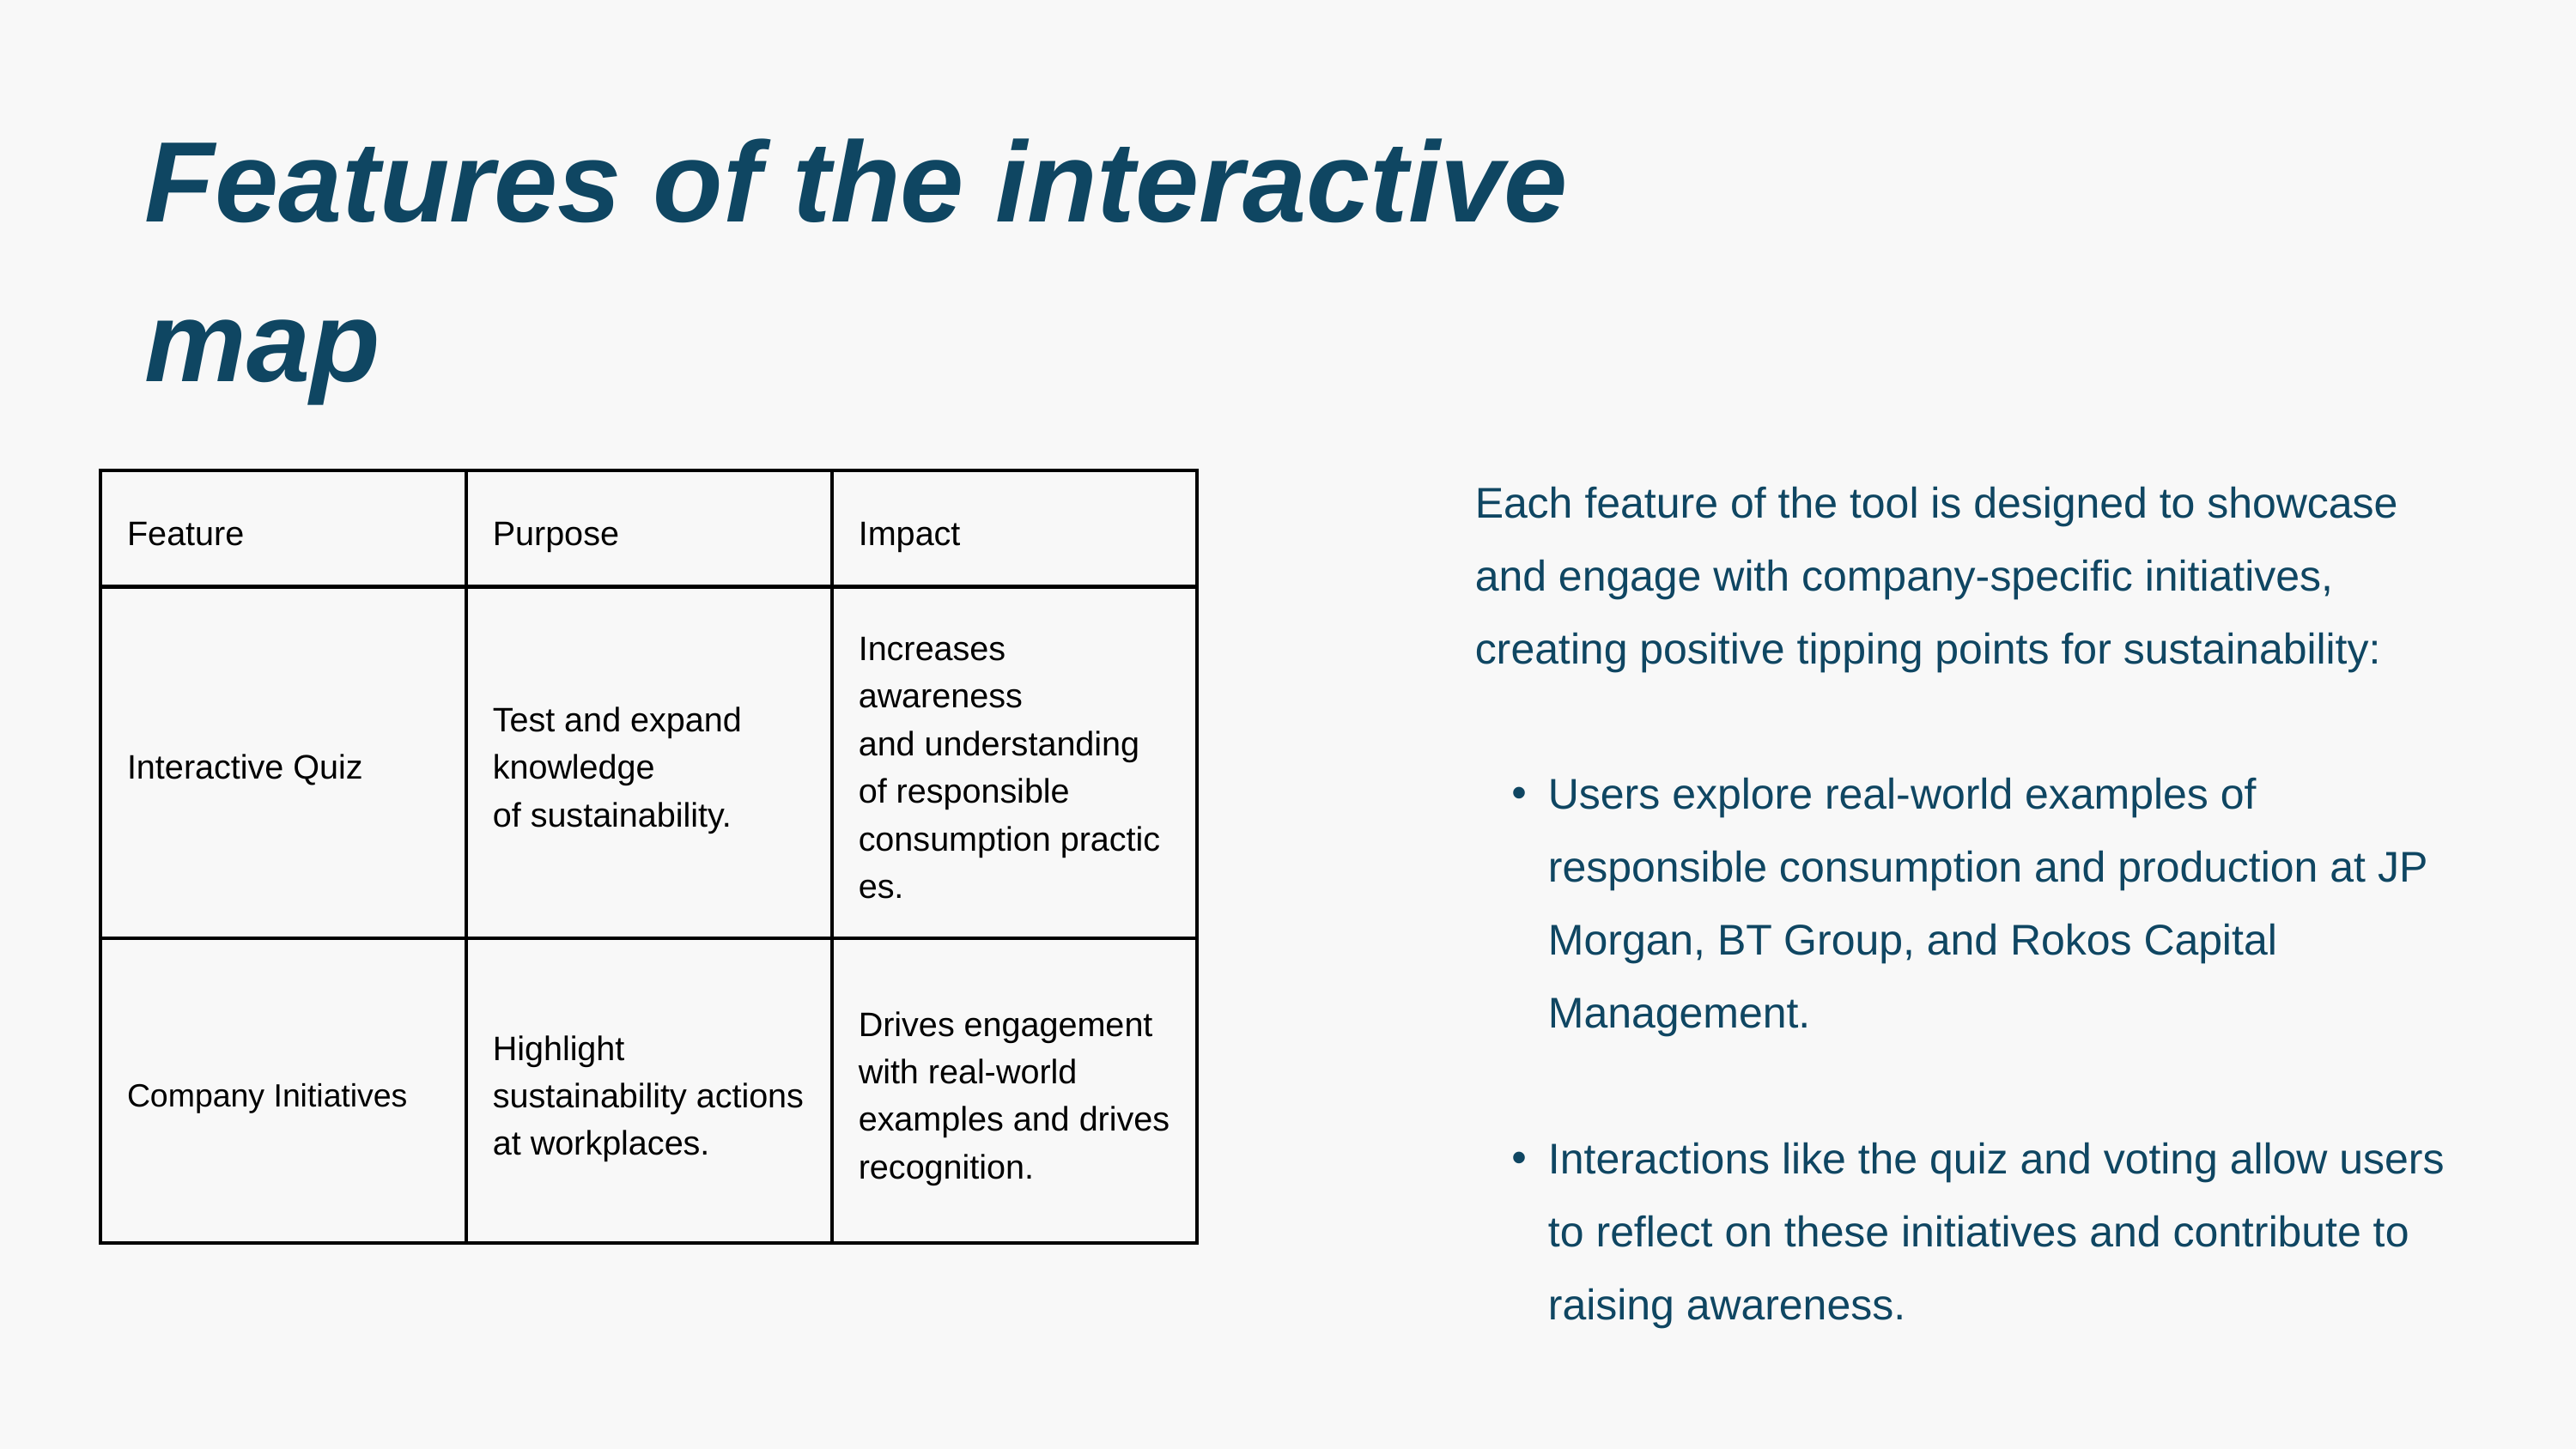

Features of the interactive map​
Each feature of the tool is designed to showcase and engage with company-specific initiatives, creating positive tipping points for sustainability: ​

Users explore real-world examples of responsible consumption and production at JP Morgan, BT Group, and Rokos Capital Management. ​

Interactions like the quiz and voting allow users to reflect on these initiatives and contribute to raising awareness.
| Feature​ | Purpose​ | Impact​ |
| --- | --- | --- |
| Interactive Quiz​ | Test and expand knowledge of sustainability.​ | Increases awareness and understanding of responsible consumption practices.​ |
| Company Initiatives​ | Highlight sustainability actions at workplaces.​ | Drives engagement with real-world examples and drives recognition.​ |